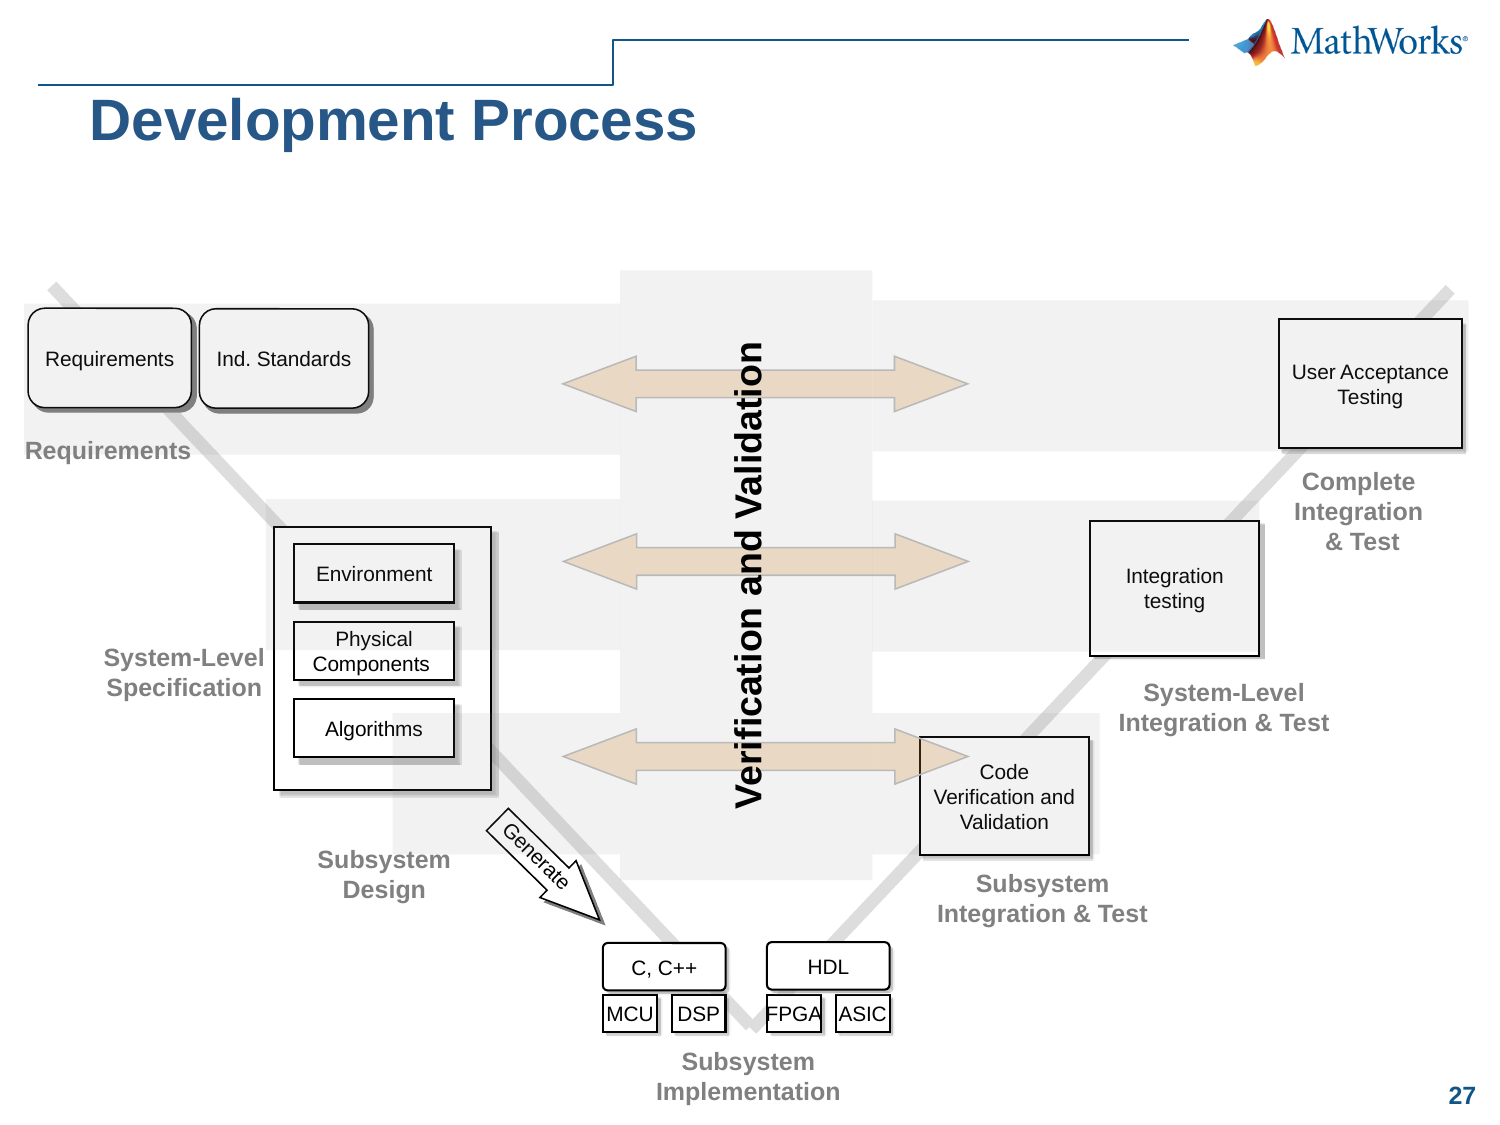

Development Process
Verification and Validation

Requirements

Ind. Standards

User Acceptance Testing
Integration testing
Code Verification and Validation

Requirements
Complete
Integration
& Test

Environment
Physical
Components
Algorithms
System-Level
Specification
System-Level
Integration & Test
Subsystem
Design
Subsystem
Integration & Test
Generate
HDL
C, C++
MCU
DSP
FPGA
ASIC
Subsystem
Implementation